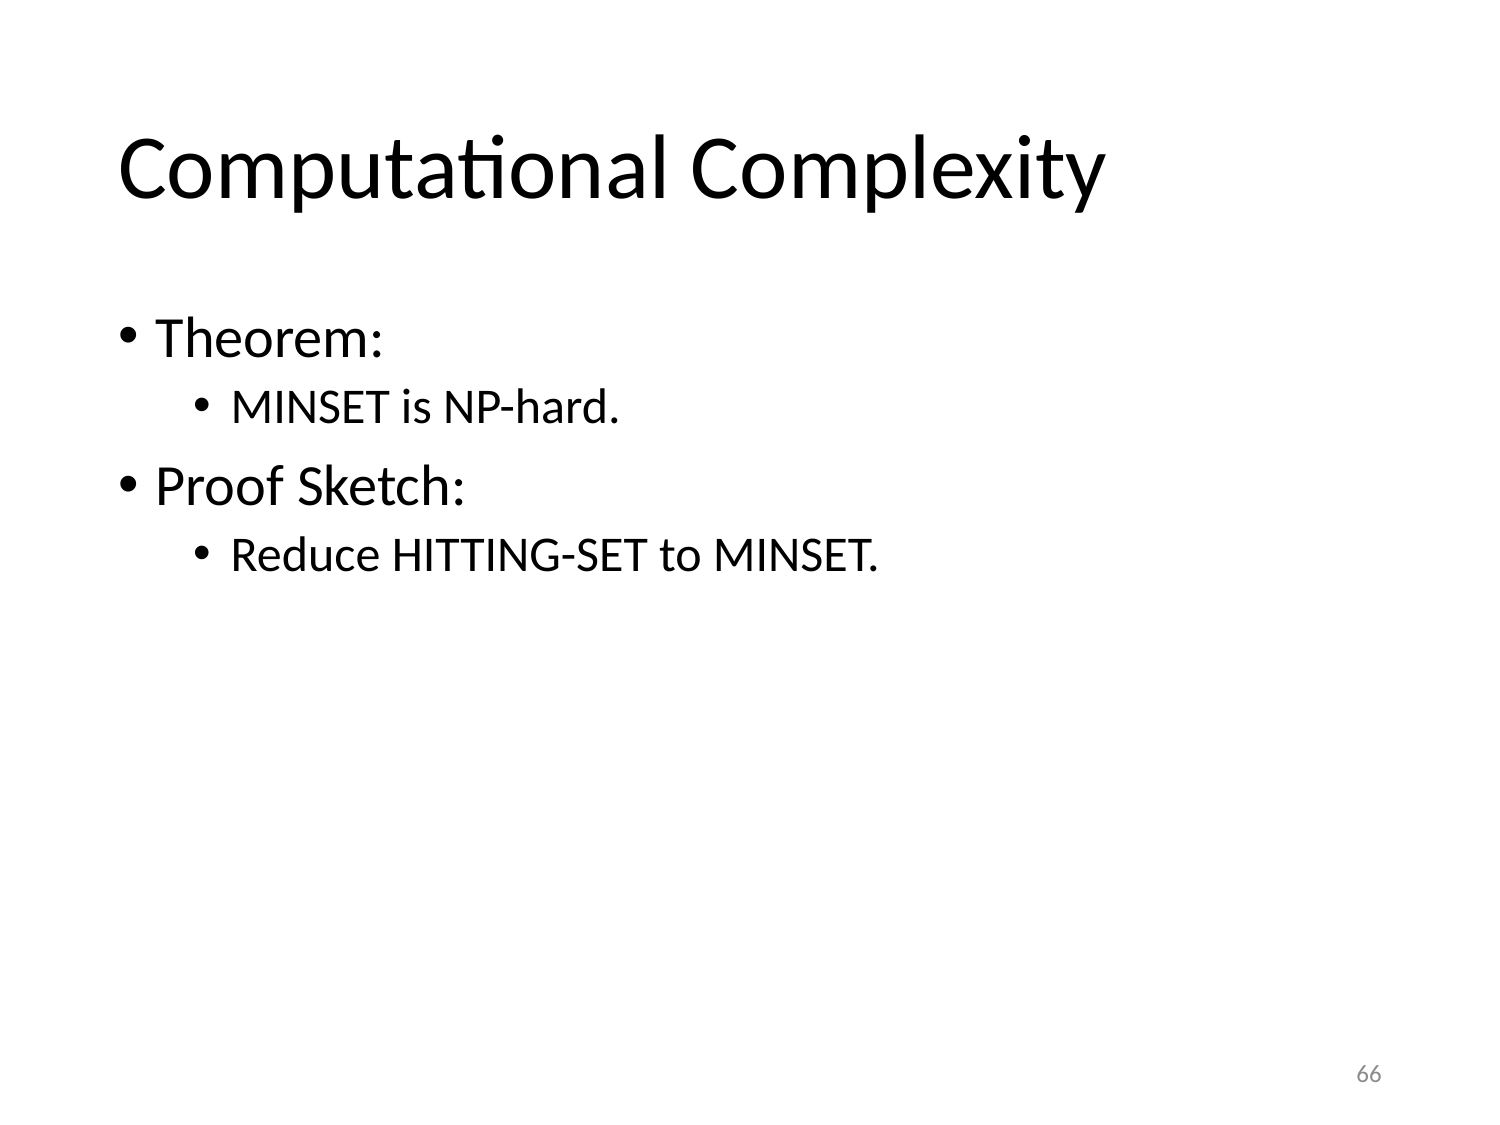

# Computational Complexity
Theorem:
MINSET is NP-hard.
Proof Sketch:
Reduce HITTING-SET to MINSET.

66